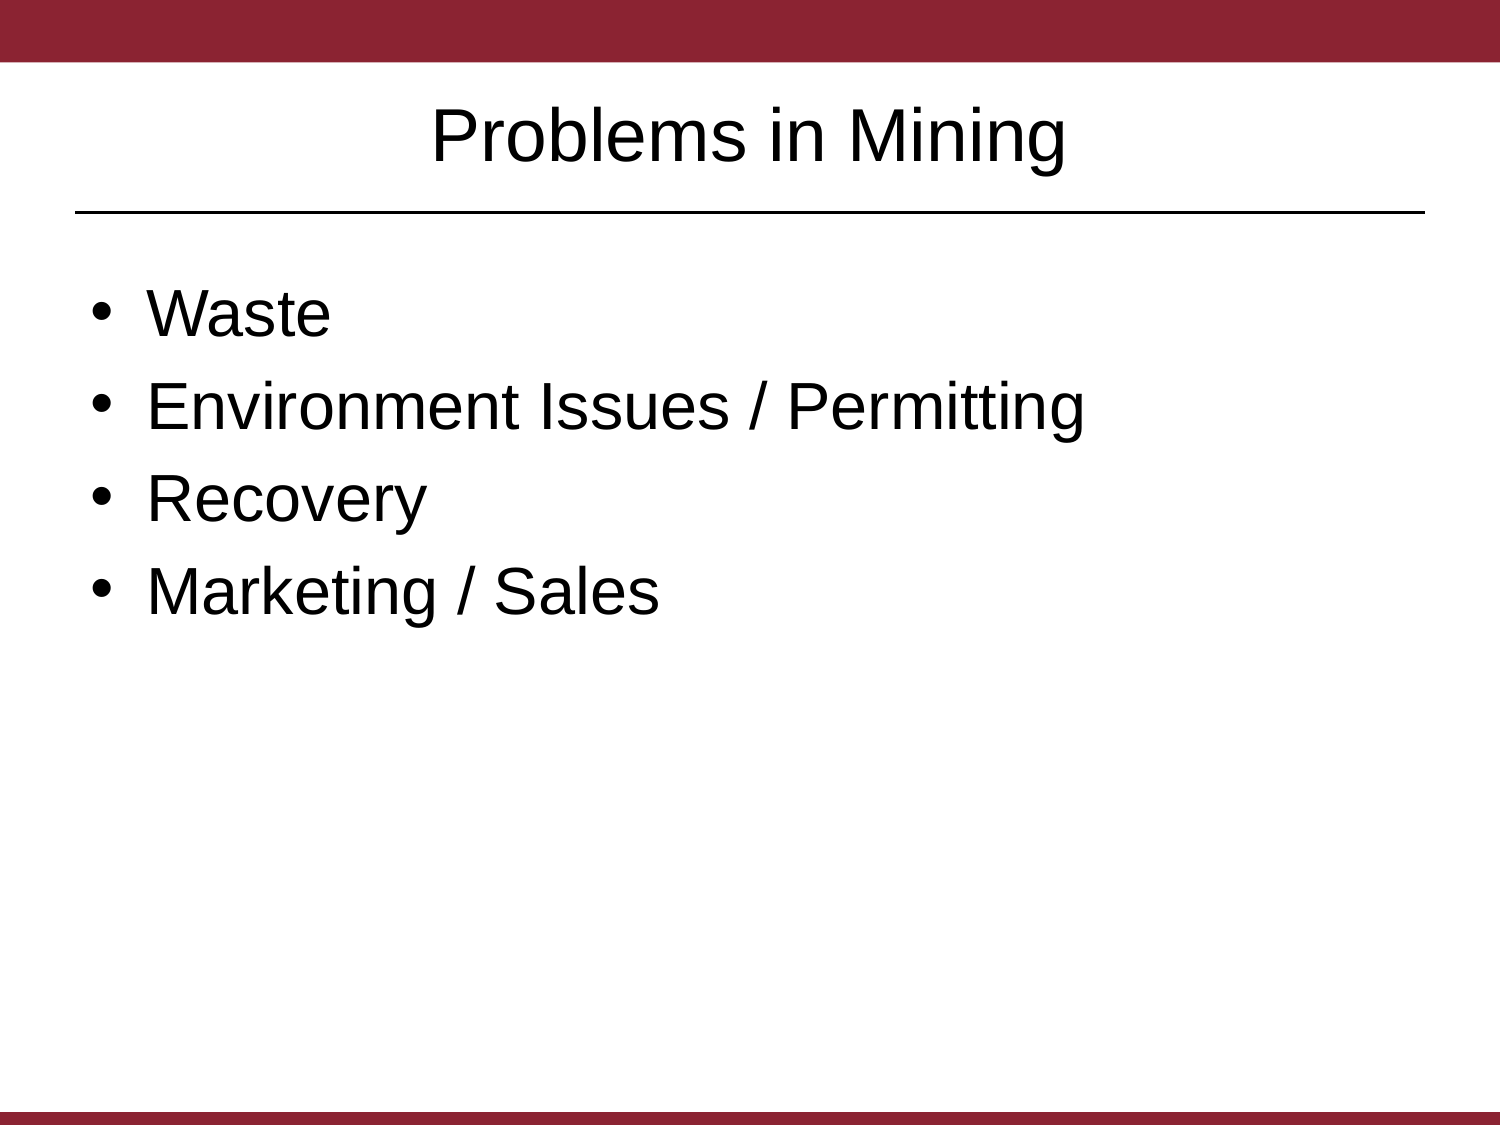

# Problems in Mining
Waste
Environment Issues / Permitting
Recovery
Marketing / Sales